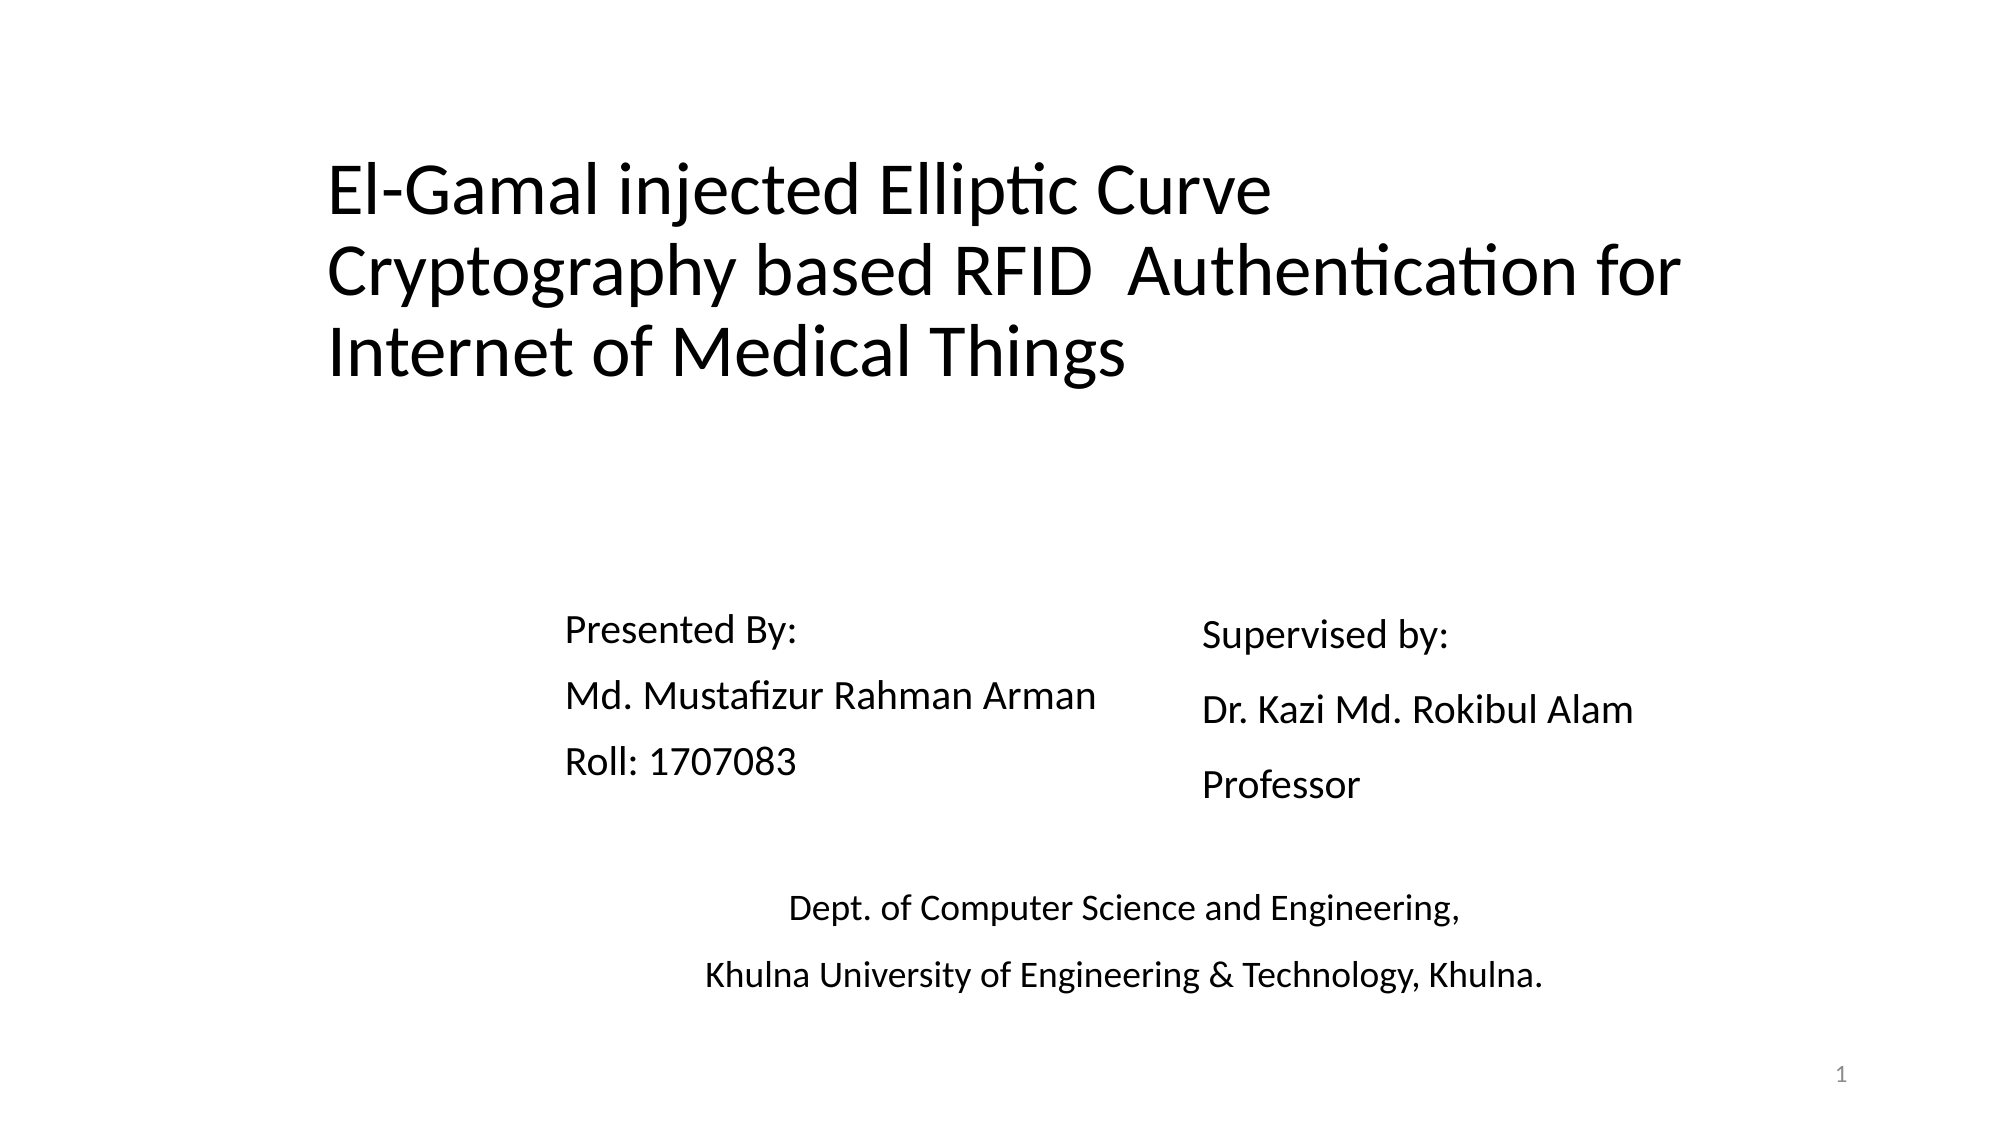

# El-Gamal injected Elliptic Curve Cryptography based RFID  Authentication for Internet of Medical Things
Supervised by:
Dr. Kazi Md. Rokibul Alam
Professor

Presented By:
Md. Mustafizur Rahman Arman
Roll: 1707083
Dept. of Computer Science and Engineering,
Khulna University of Engineering & Technology, Khulna.
1